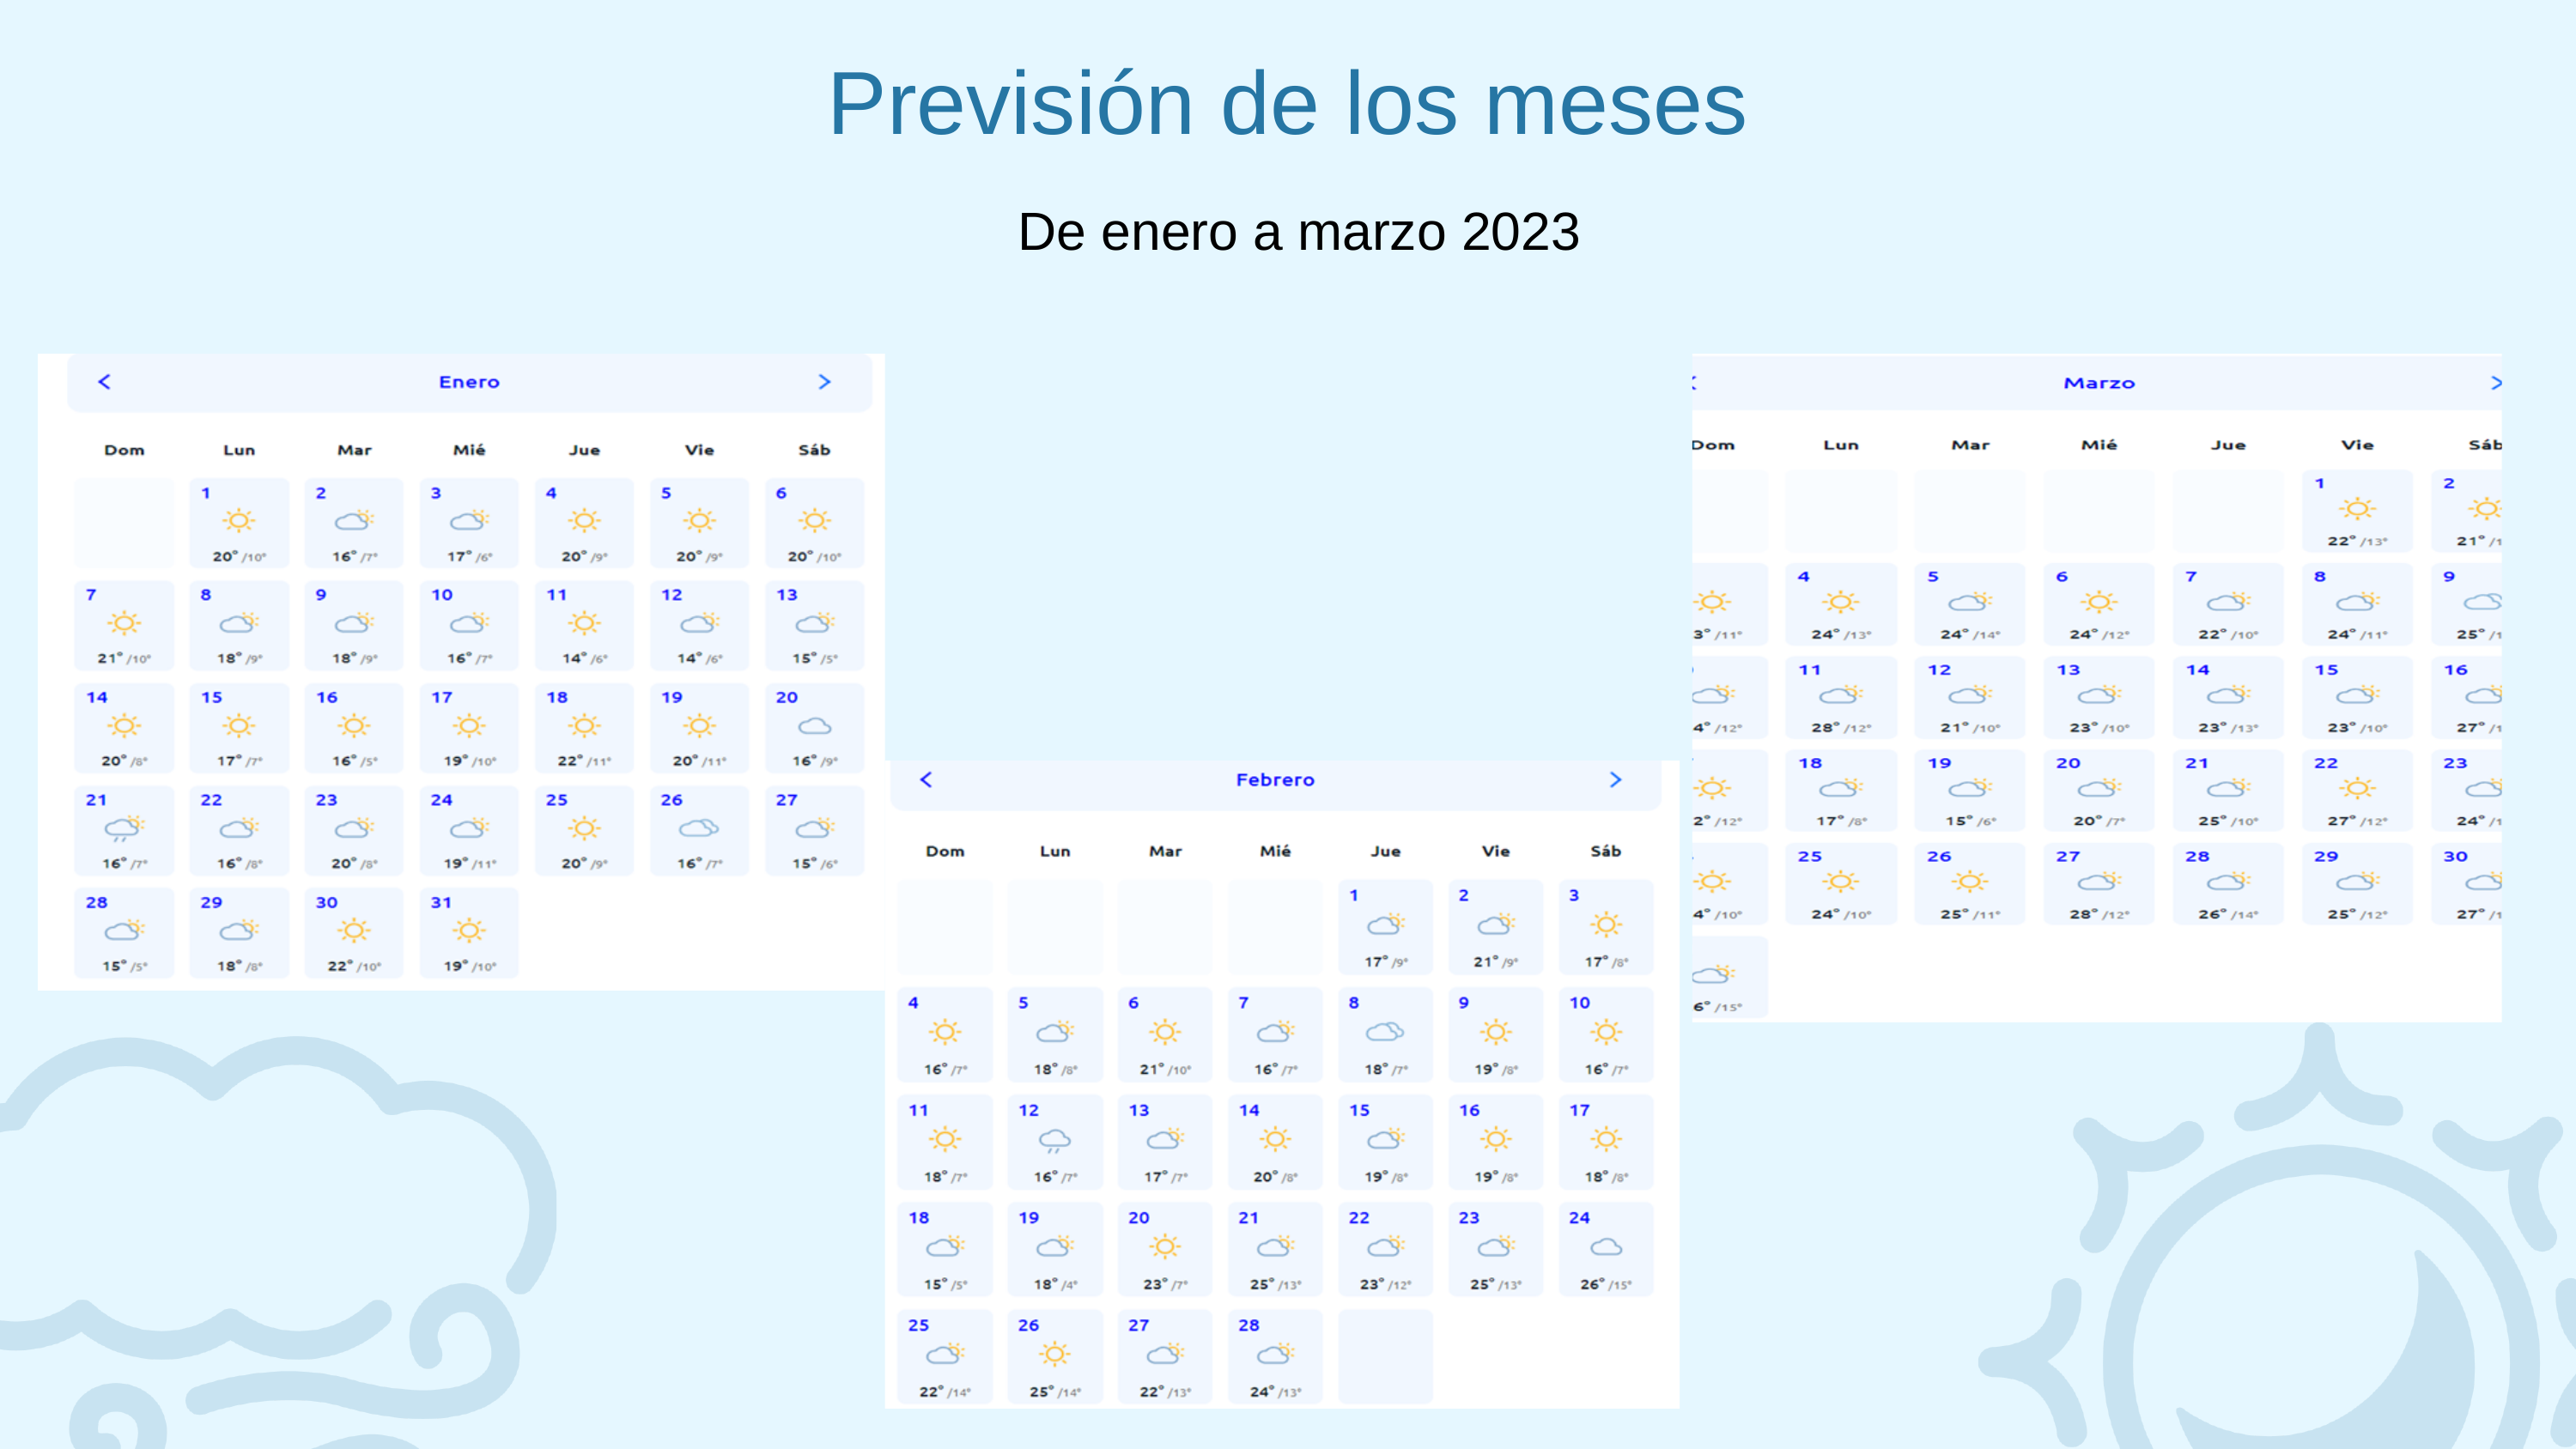

Previsión de los meses
De enero a marzo 2023